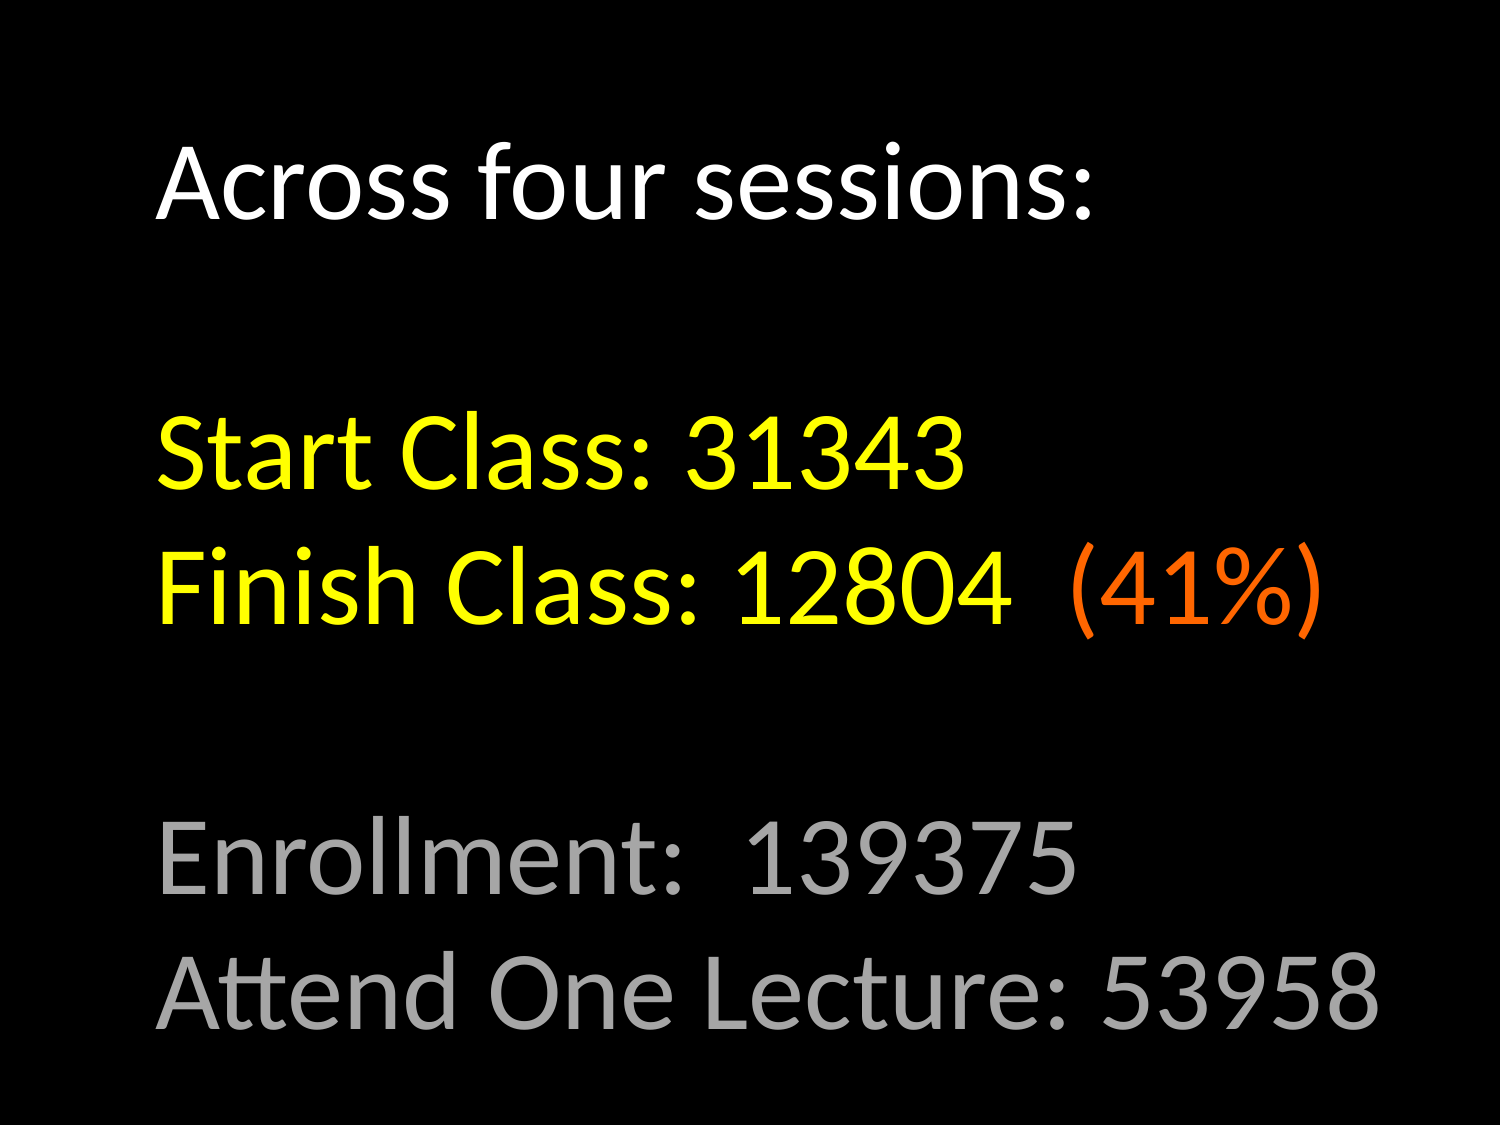

Across four sessions:

Start Class: 31343
Finish Class: 12804  (41%)

Enrollment:  139375
Attend One Lecture: 53958